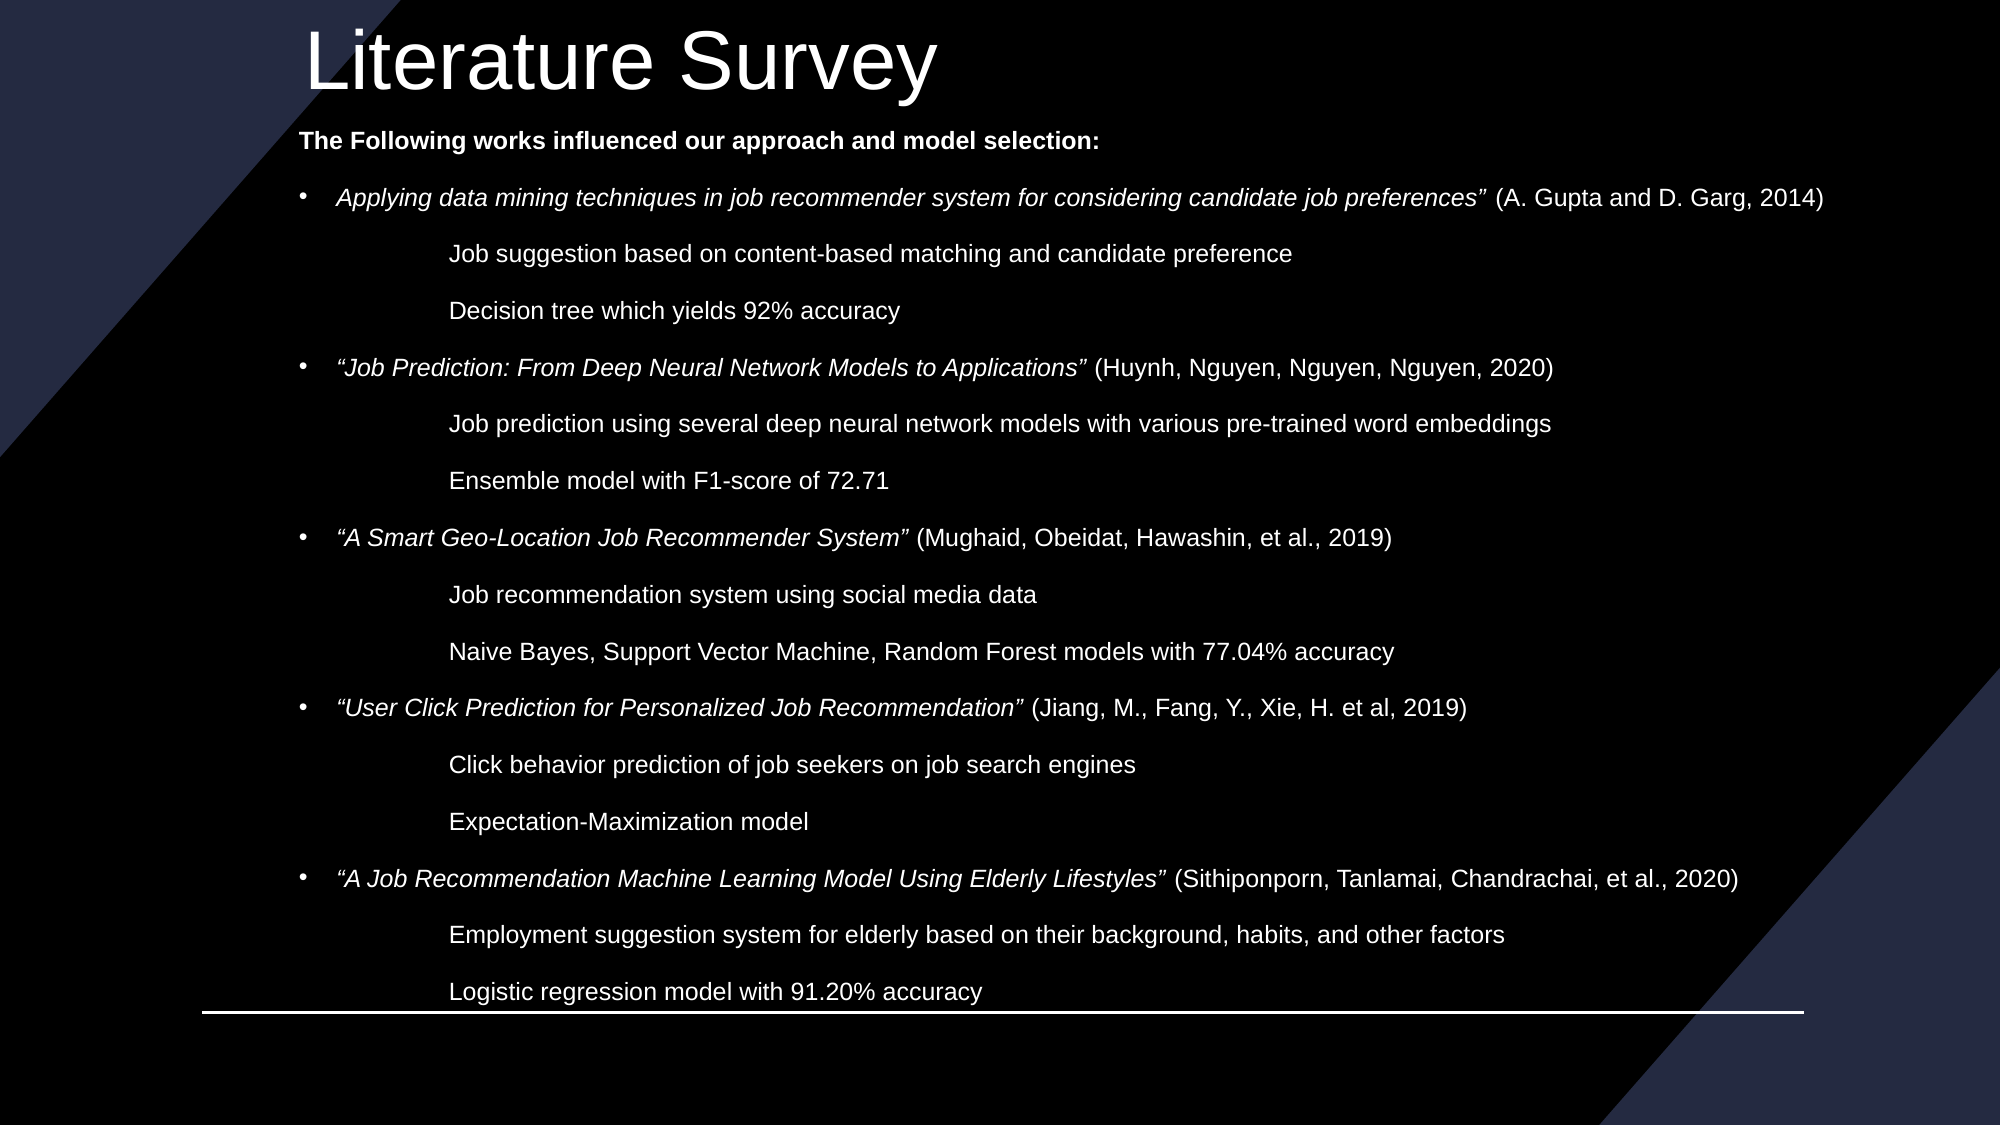

# Literature Survey
The Following works influenced our approach and model selection:
Applying data mining techniques in job recommender system for considering candidate job preferences” (A. Gupta and D. Garg, 2014)
	Job suggestion based on content-based matching and candidate preference
	Decision tree which yields 92% accuracy
“Job Prediction: From Deep Neural Network Models to Applications” (Huynh, Nguyen, Nguyen, Nguyen, 2020)
	Job prediction using several deep neural network models with various pre-trained word embeddings
	Ensemble model with F1-score of 72.71
“A Smart Geo-Location Job Recommender System” (Mughaid, Obeidat, Hawashin, et al., 2019)
	Job recommendation system using social media data
	Naive Bayes, Support Vector Machine, Random Forest models with 77.04% accuracy
“User Click Prediction for Personalized Job Recommendation” (Jiang, M., Fang, Y., Xie, H. et al, 2019)
	Click behavior prediction of job seekers on job search engines
	Expectation-Maximization model
“A Job Recommendation Machine Learning Model Using Elderly Lifestyles” (Sithiponporn, Tanlamai, Chandrachai, et al., 2020)
	Employment suggestion system for elderly based on their background, habits, and other factors
	Logistic regression model with 91.20% accuracy